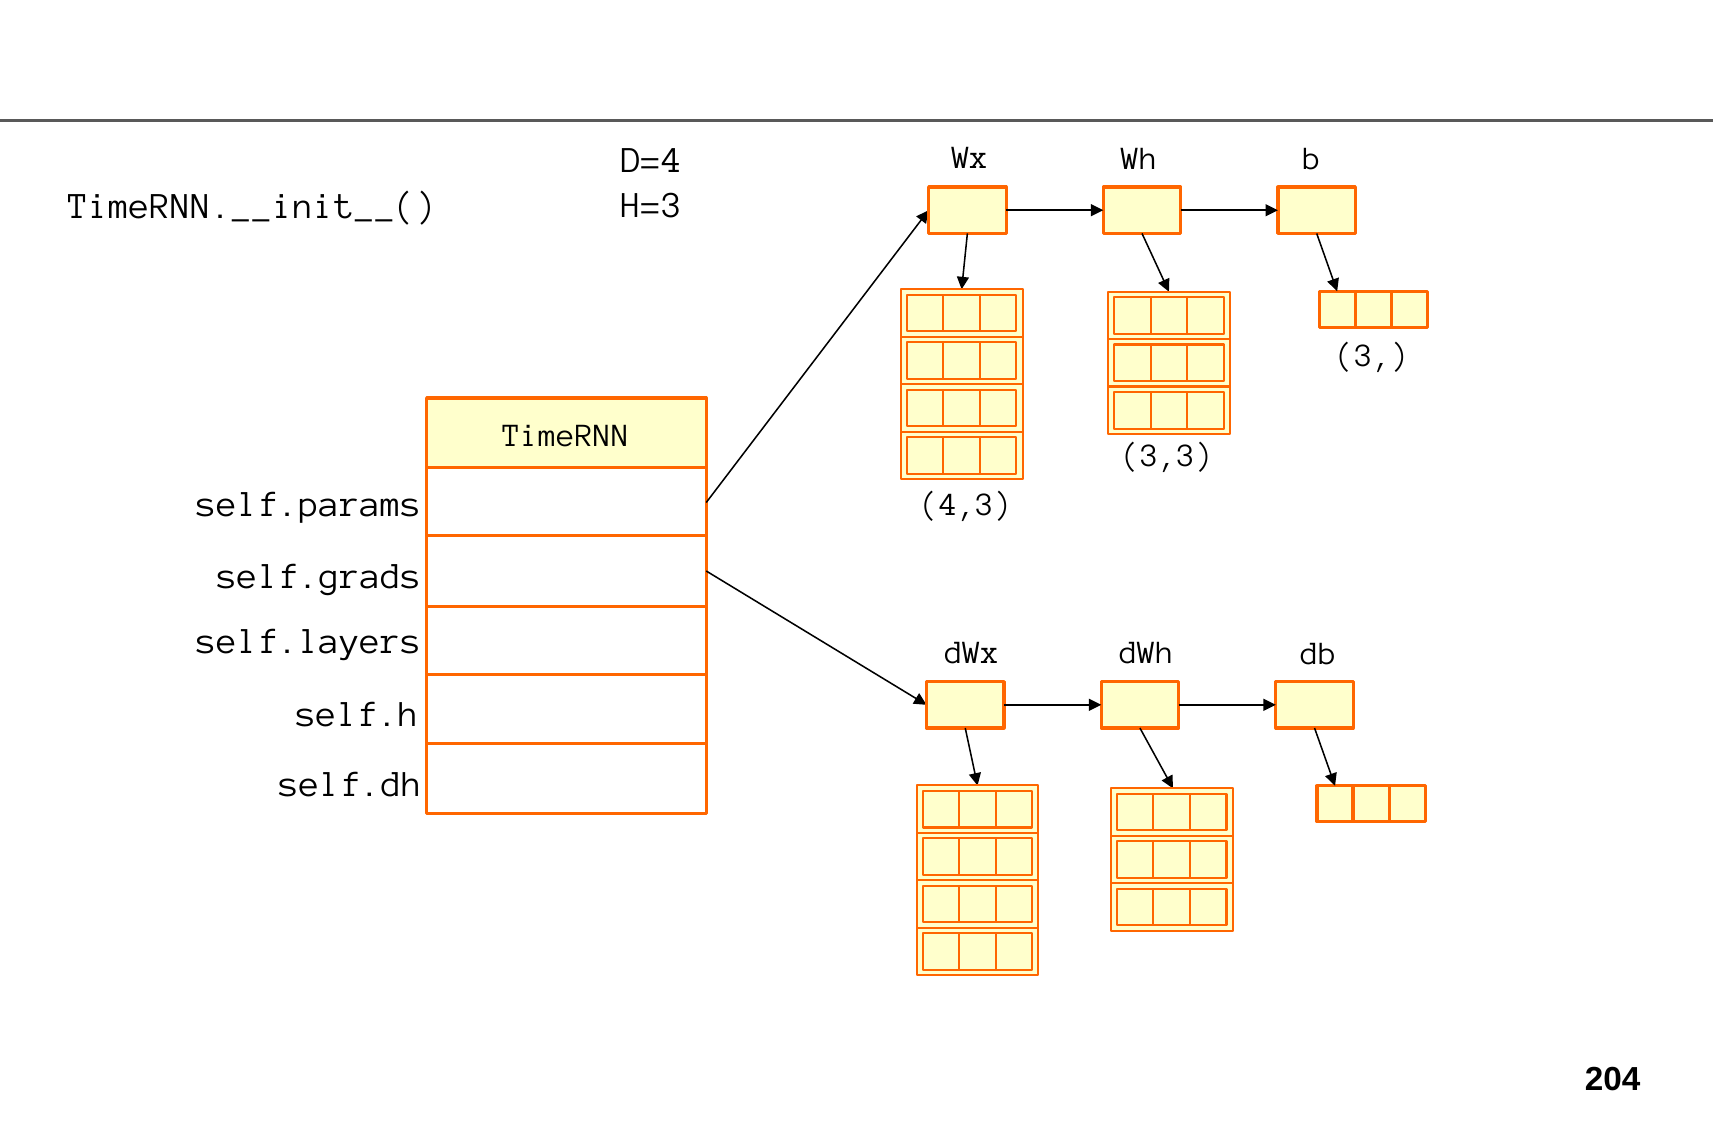

D=4
H=3
Wx
Wh
b
TimeRNN.__init__()

(3,)

TimeRNN
(3,3)

self.params
(4,3)

self.grads

self.layers
dWx
dWh
db

self.h

self.dh